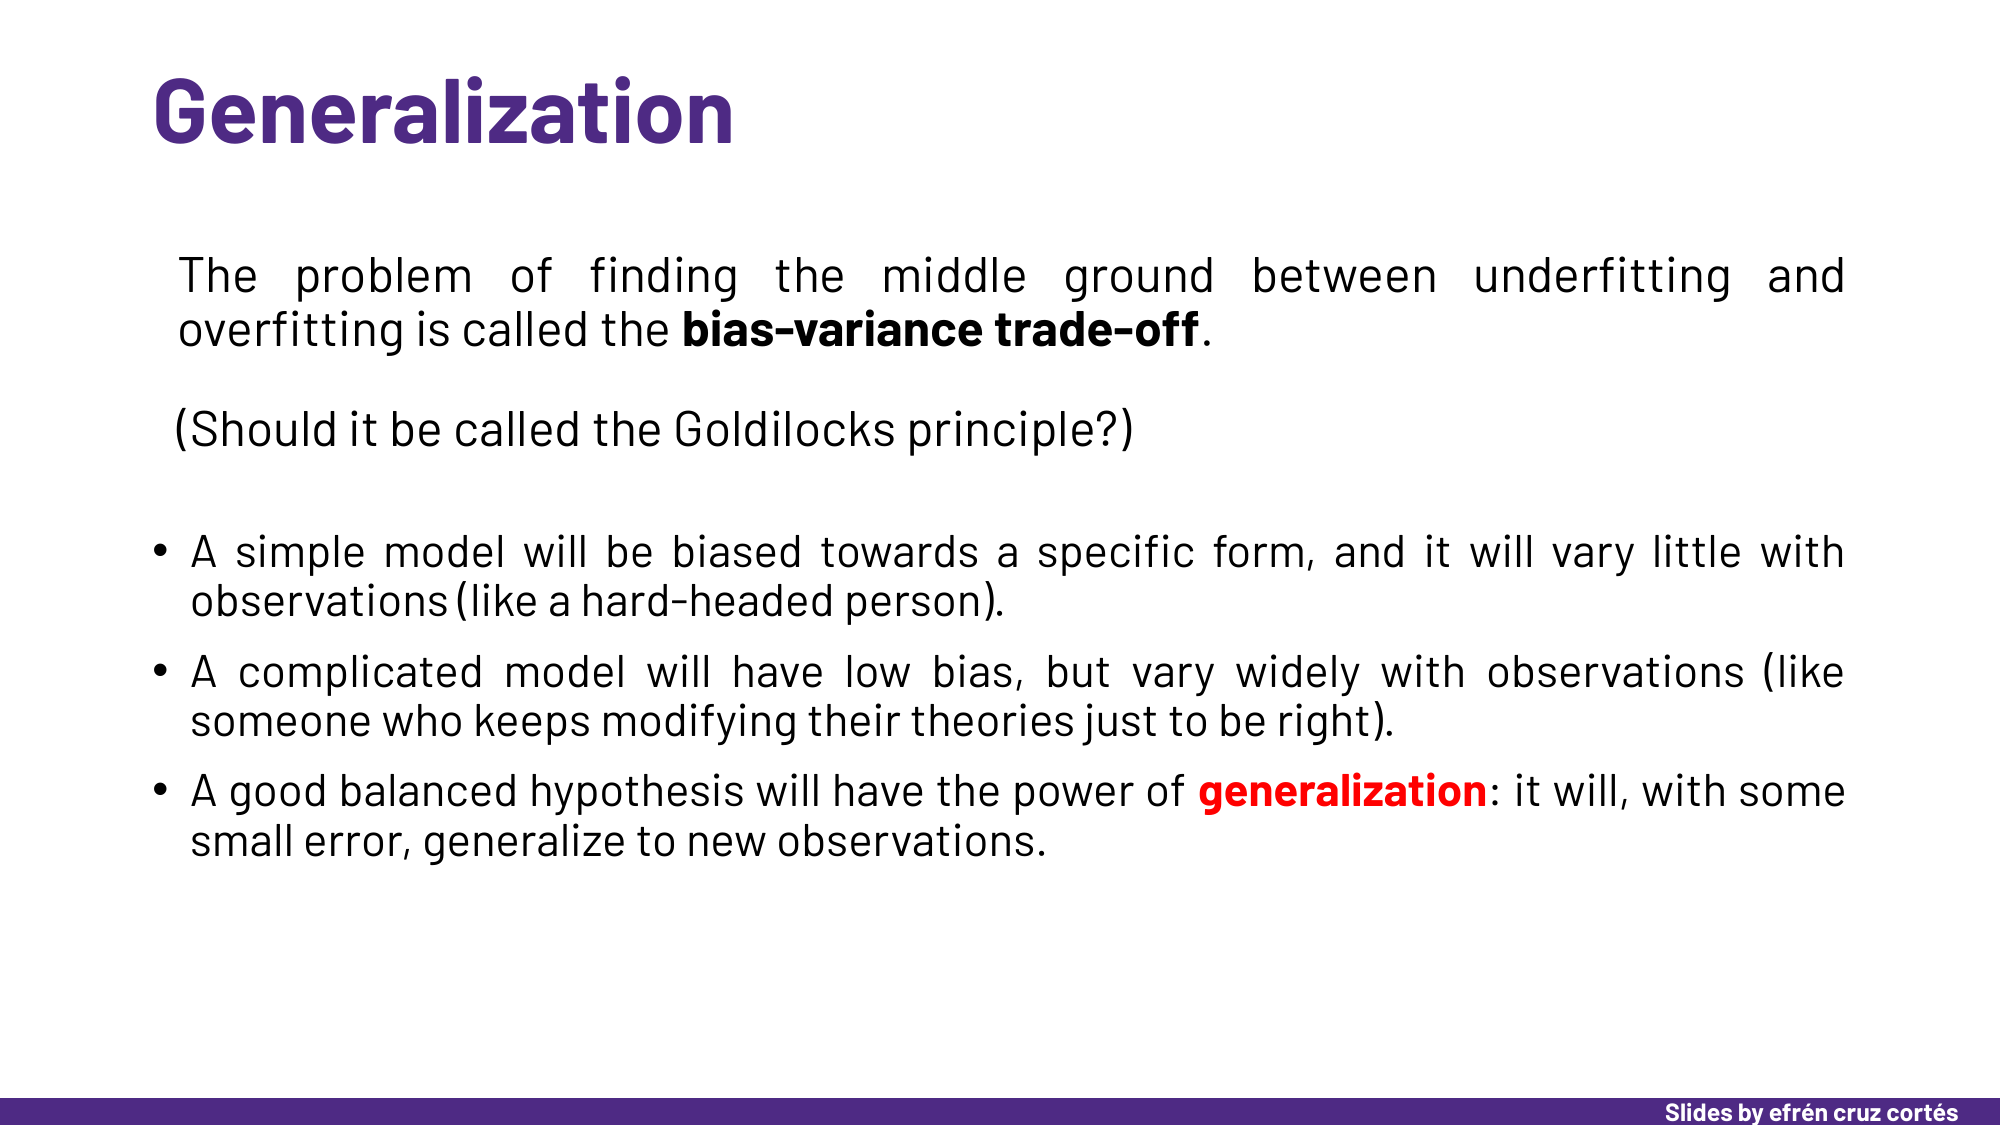

# Generalization
The problem of finding the middle ground between underfitting and overfitting is called the bias-variance trade-off.
(Should it be called the Goldilocks principle?)
A simple model will be biased towards a specific form, and it will vary little with observations (like a hard-headed person).
A complicated model will have low bias, but vary widely with observations (like someone who keeps modifying their theories just to be right).
A good balanced hypothesis will have the power of generalization: it will, with some small error, generalize to new observations.